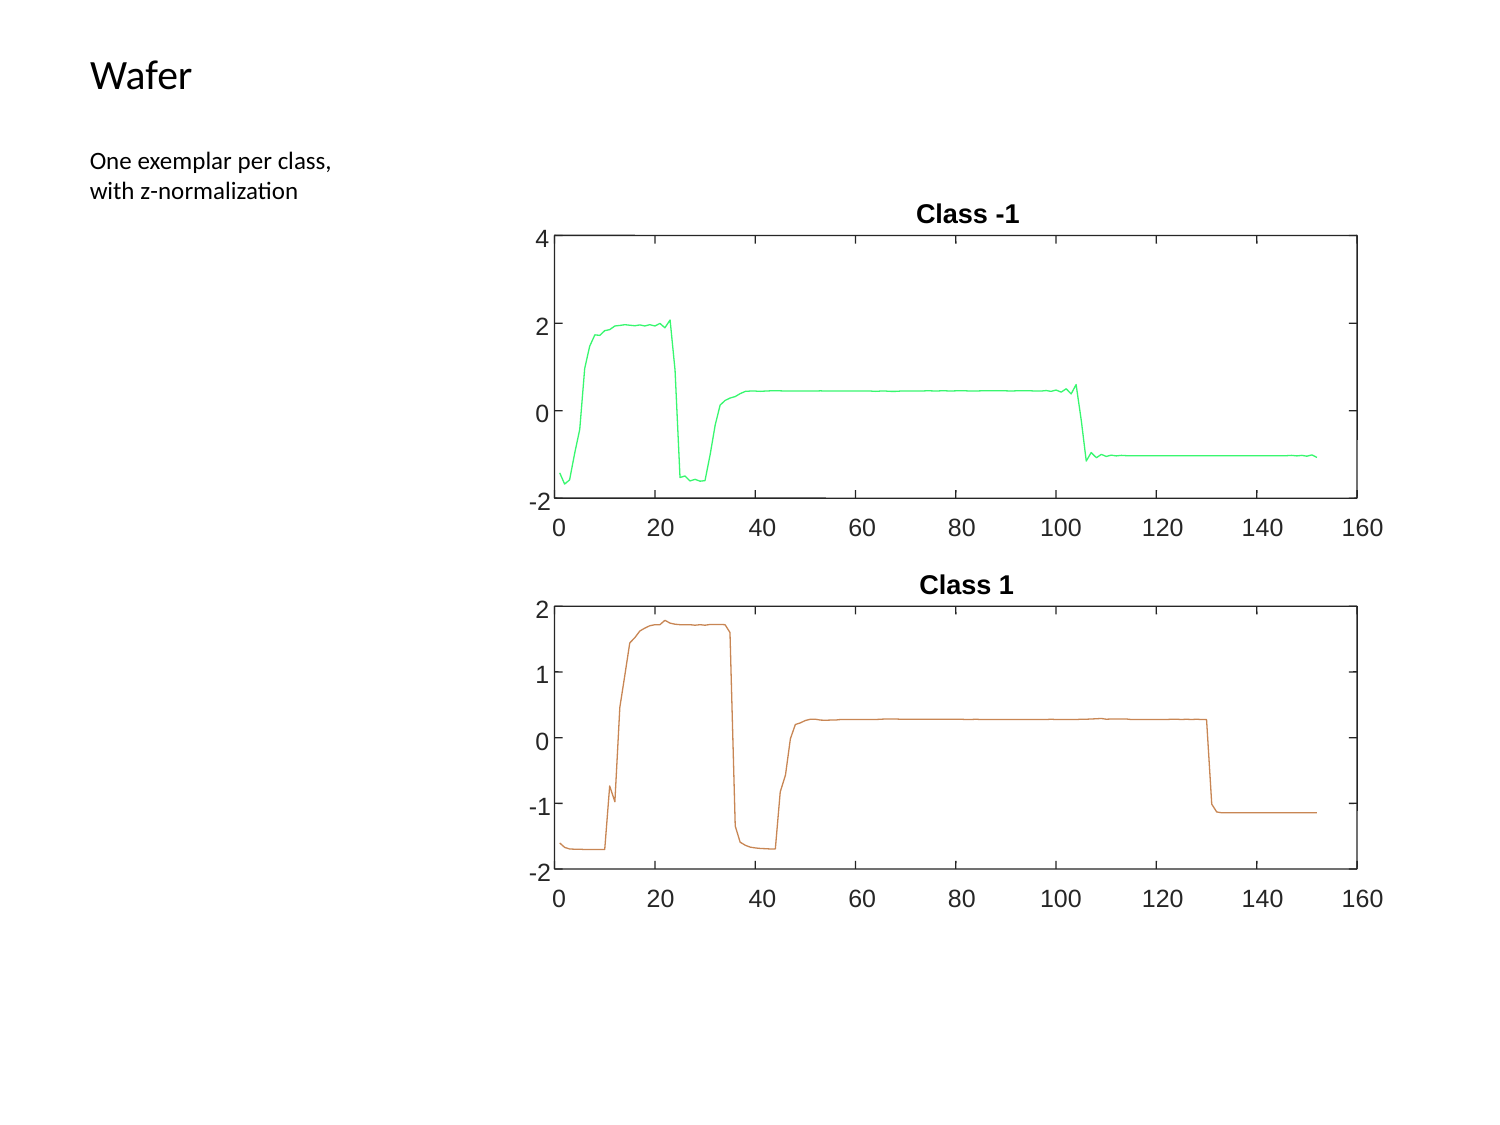

# Wafer
One exemplar per class, with z-normalization
Class -1
4

2

0

-2

0
20
40
60
80
100
120
140
160
Class 1
2

1

0

-1

-2

0
20
40
60
80
100
120
140
160